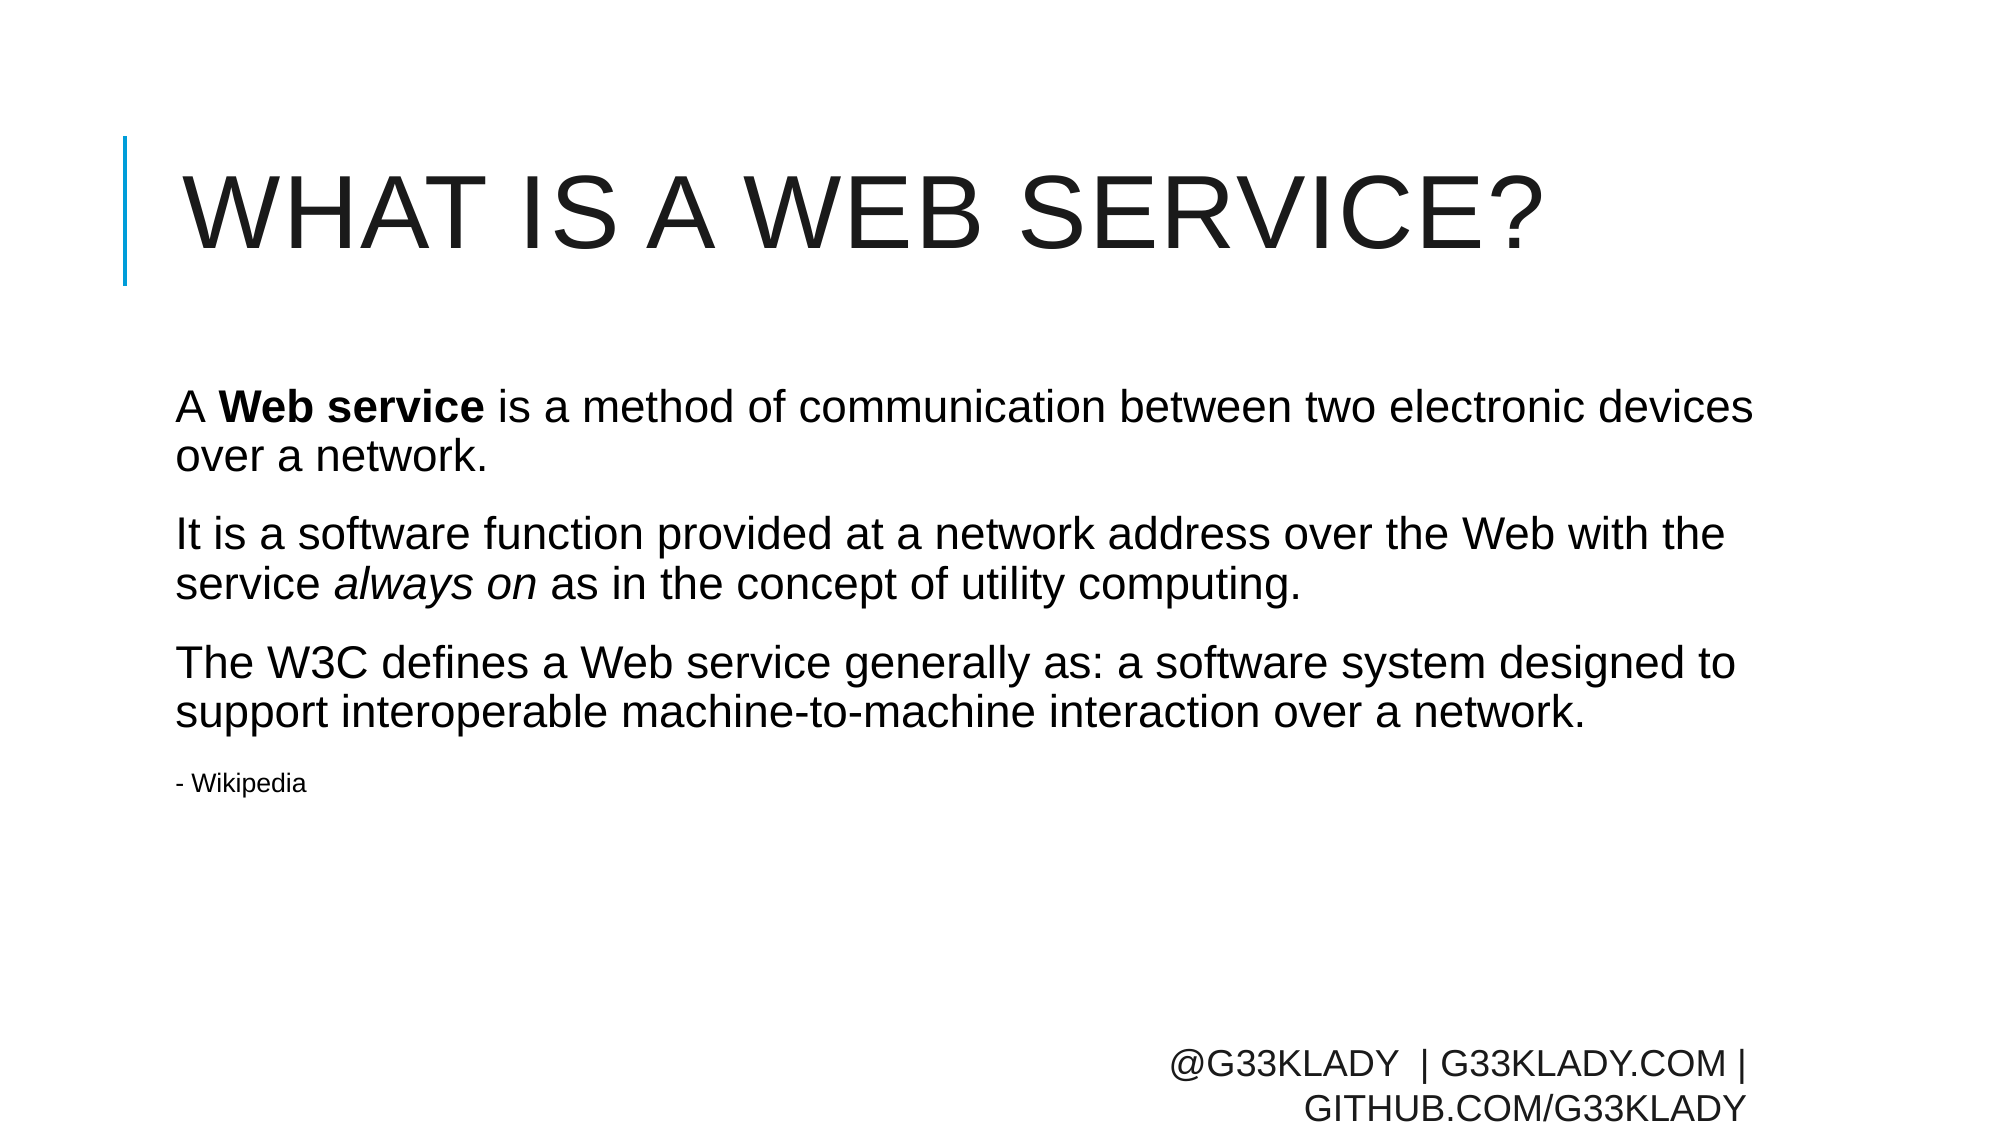

# What is a Web Service?
A Web service is a method of communication between two electronic devices over a network.
It is a software function provided at a network address over the Web with the service always on as in the concept of utility computing.
The W3C defines a Web service generally as: a software system designed to support interoperable machine-to-machine interaction over a network.
- Wikipedia

@g33klady  | g33klady.com | github.com/g33klady